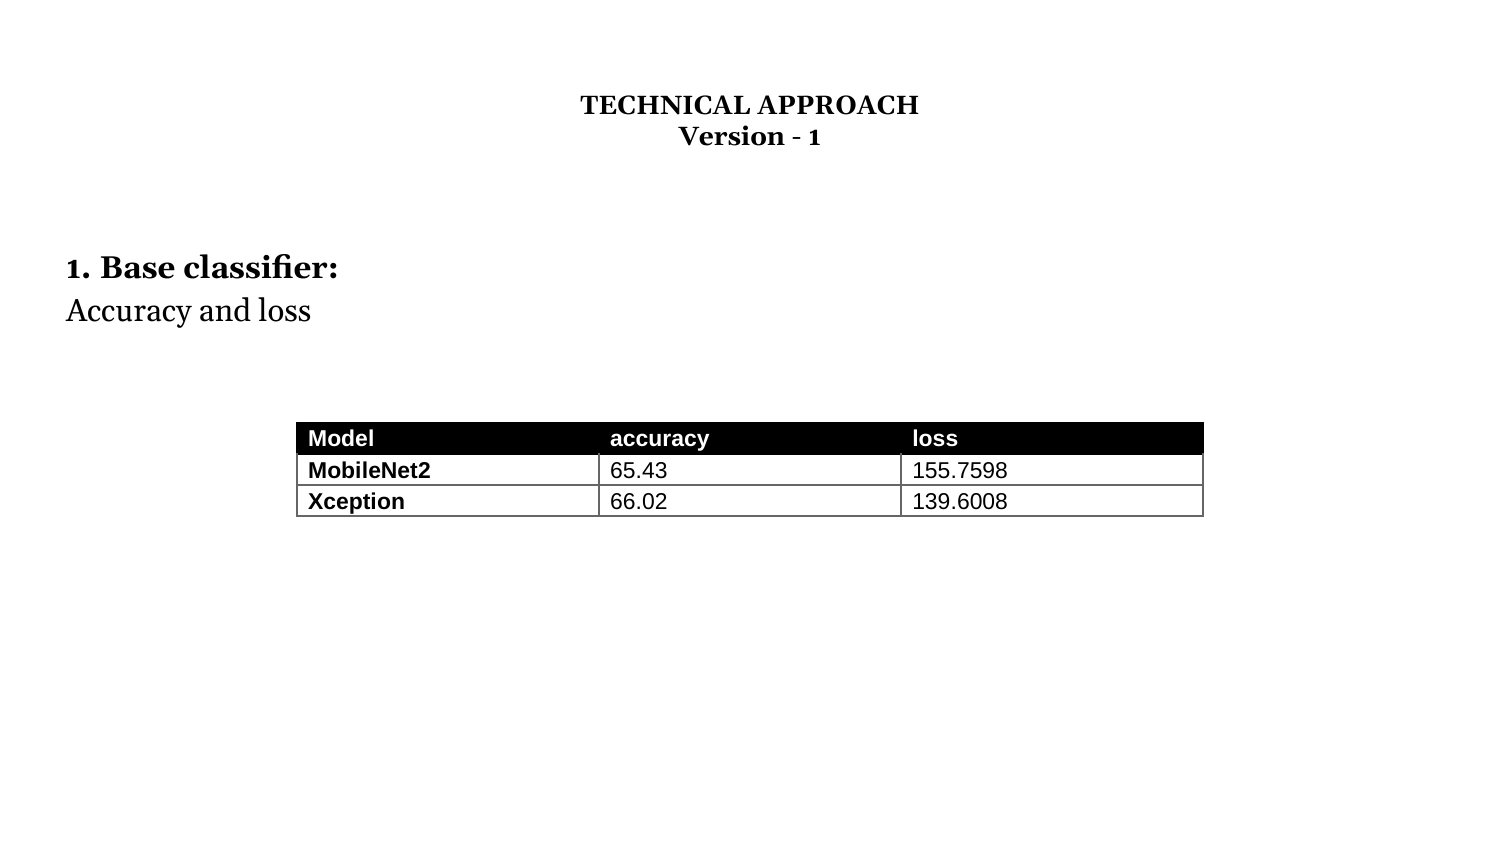

# TECHNICAL APPROACH Version - 1

1. Base classifier:
Accuracy and loss

| Model used | accuracy | loss |
| --- | --- | --- |
| MobileNet2 | 65.43 | 155.7598 |
| Xception | 66.02 | 139.6008 |